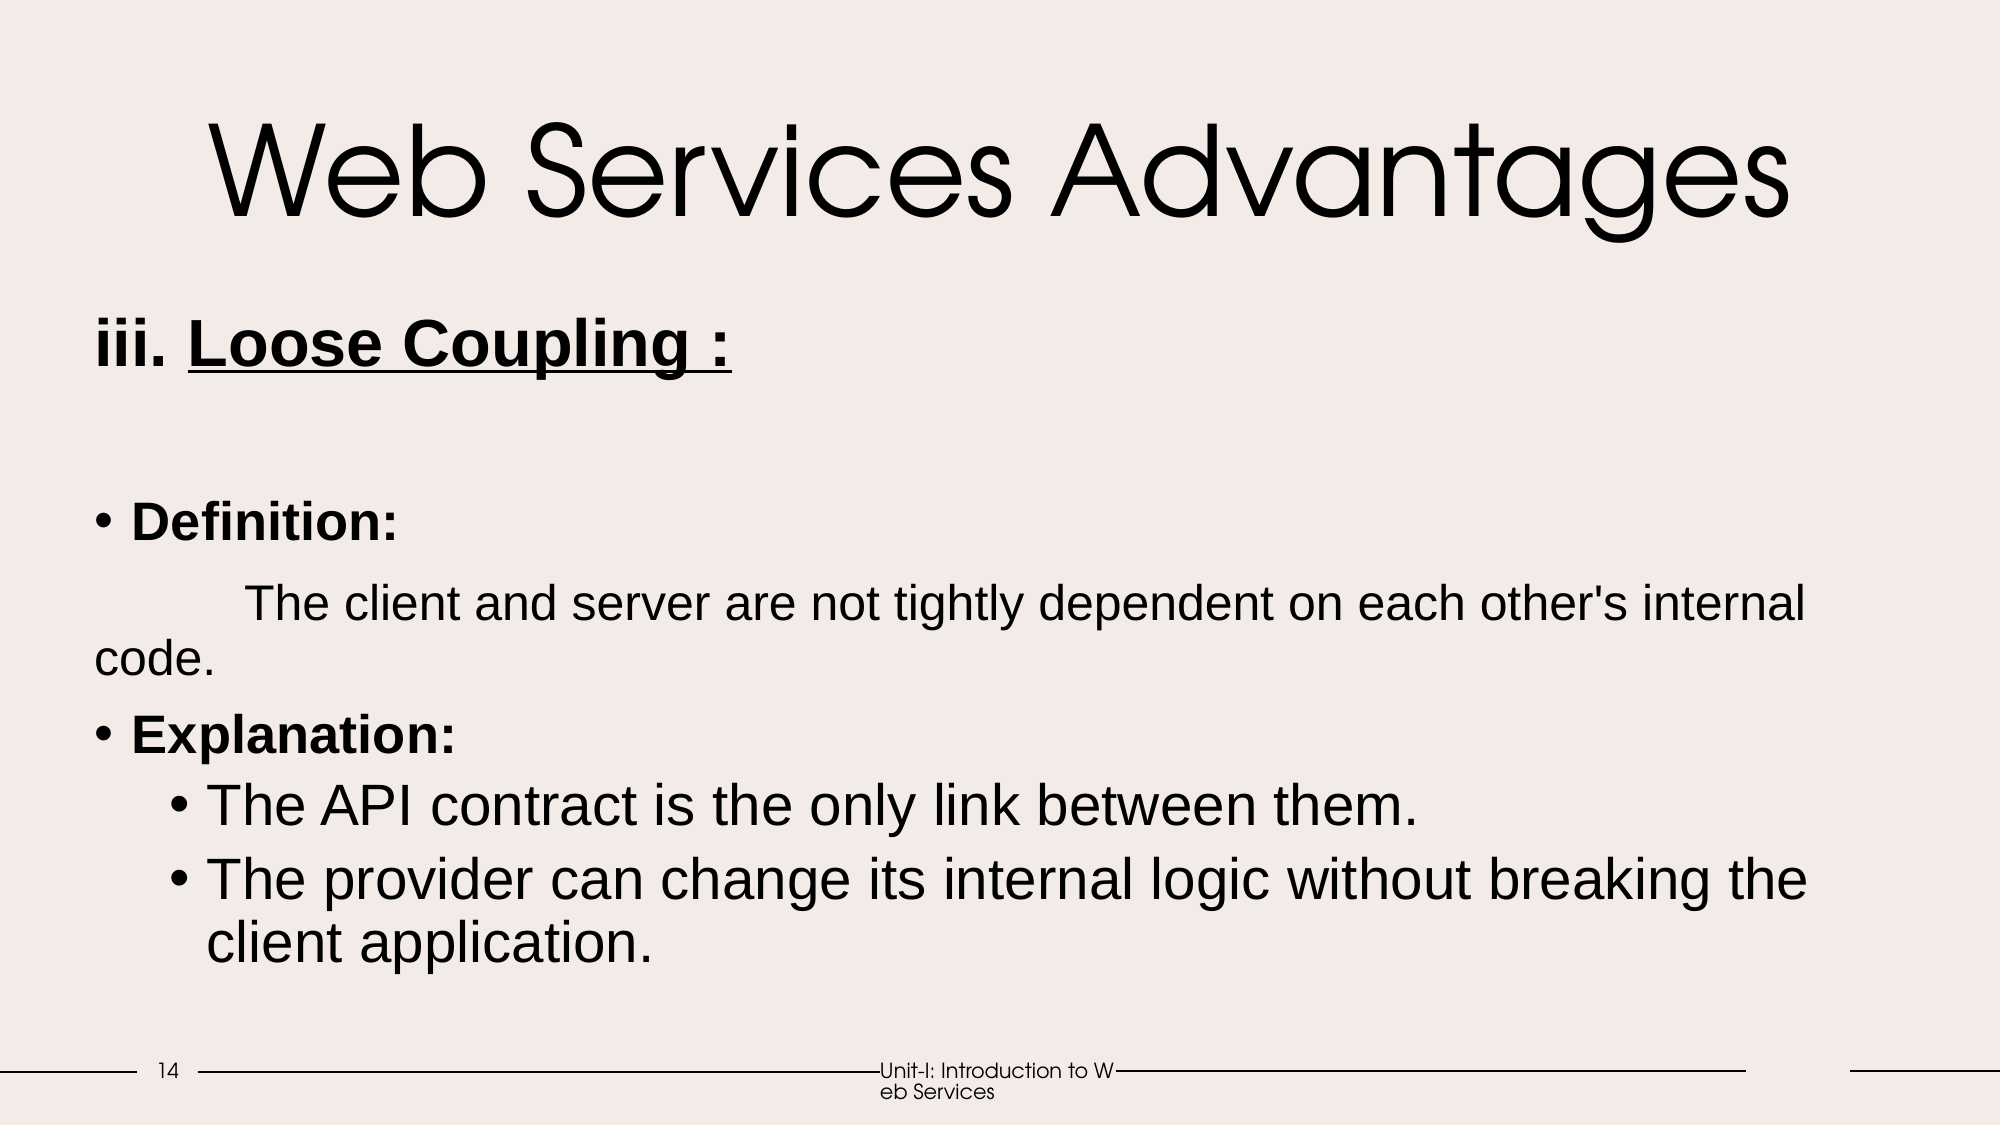

# Web Services Advantages
Loose Coupling :

Definition:
	The client and server are not tightly dependent on each other's internal code.
Explanation:
The API contract is the only link between them.
The provider can change its internal logic without breaking the client application.
14
Unit-I: Introduction to Web Services